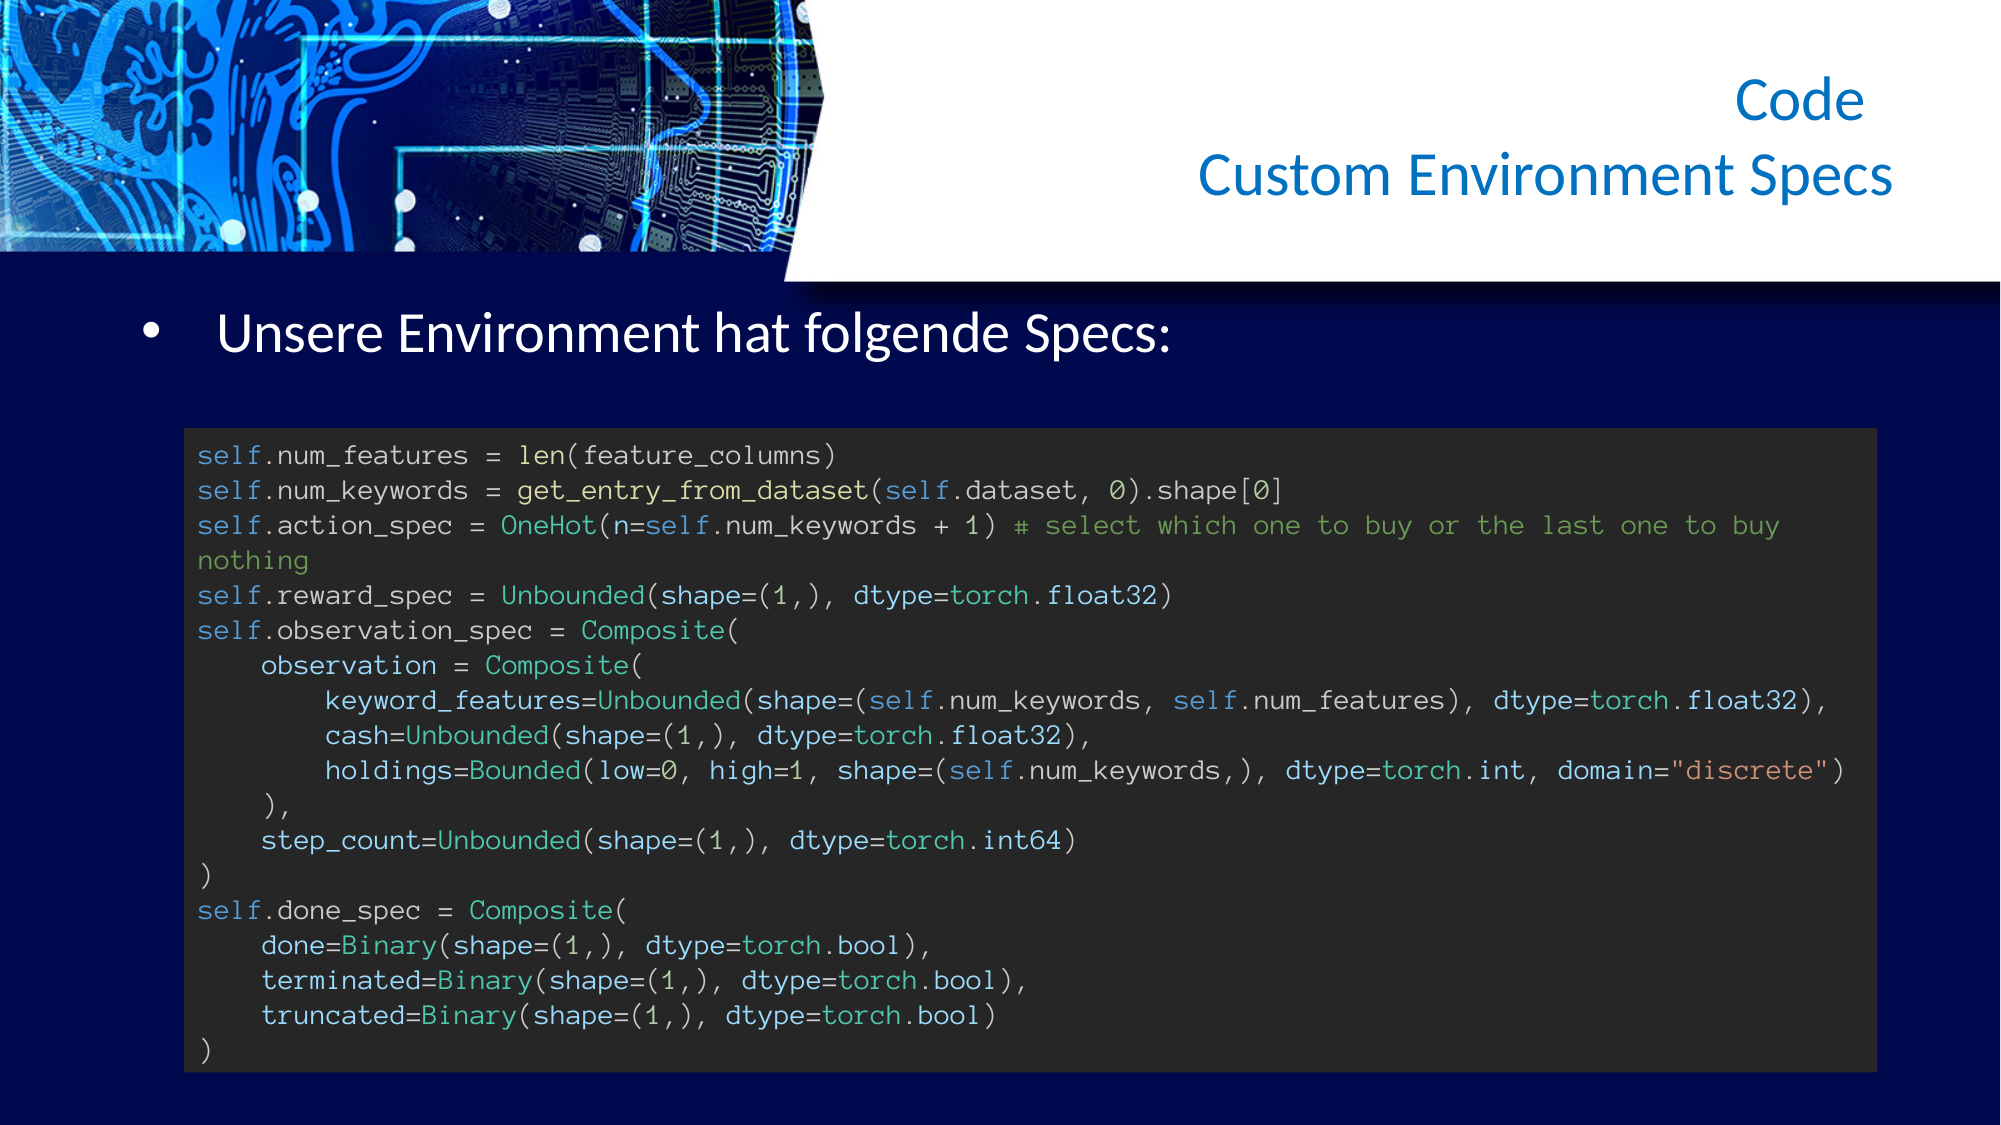

# Code Custom Environment Specs
Unsere Environment hat folgende Specs:

self.num_features = len(feature_columns)
self.num_keywords = get_entry_from_dataset(self.dataset, 0).shape[0]
self.action_spec = OneHot(n=self.num_keywords + 1) # select which one to buy or the last one to buy nothing
self.reward_spec = Unbounded(shape=(1,), dtype=torch.float32)
self.observation_spec = Composite(
    observation = Composite(
        keyword_features=Unbounded(shape=(self.num_keywords, self.num_features), dtype=torch.float32),
        cash=Unbounded(shape=(1,), dtype=torch.float32),
        holdings=Bounded(low=0, high=1, shape=(self.num_keywords,), dtype=torch.int, domain="discrete")
    ),
    step_count=Unbounded(shape=(1,), dtype=torch.int64)
)
self.done_spec = Composite(
    done=Binary(shape=(1,), dtype=torch.bool),
    terminated=Binary(shape=(1,), dtype=torch.bool),
    truncated=Binary(shape=(1,), dtype=torch.bool)
)